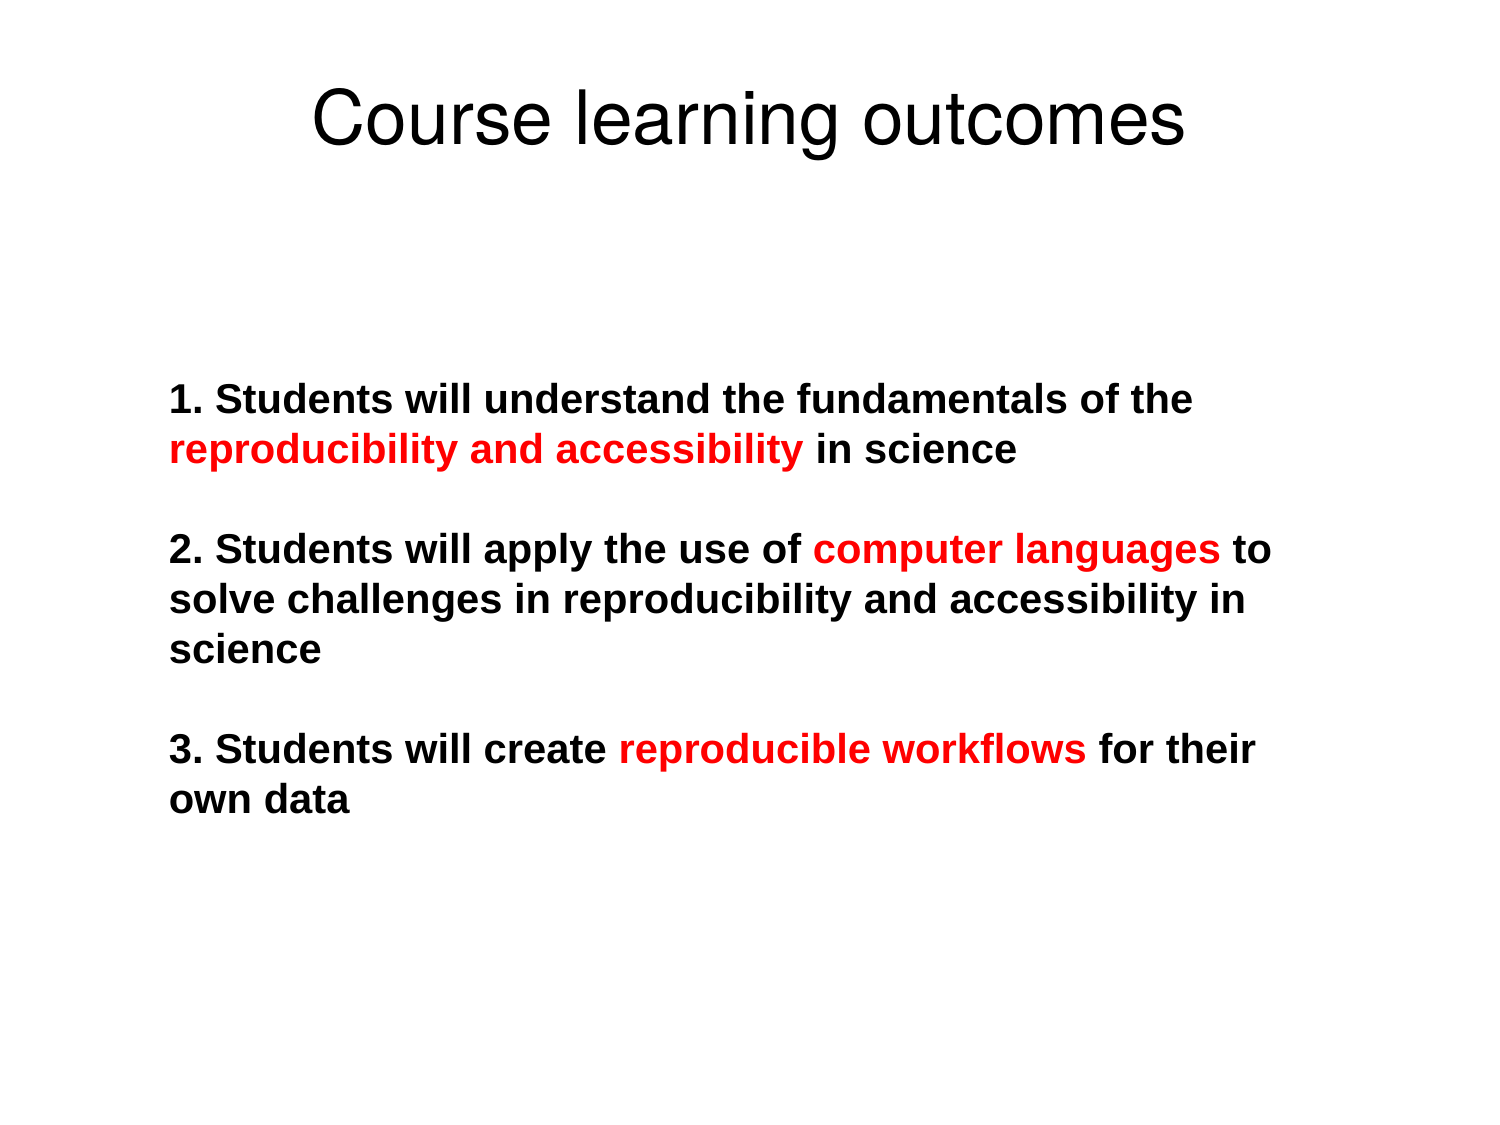

Course learning outcomes
1. Students will understand the fundamentals of the reproducibility and accessibility in science

2. Students will apply the use of computer languages to solve challenges in reproducibility and accessibility in science

3. Students will create reproducible workflows for their own data